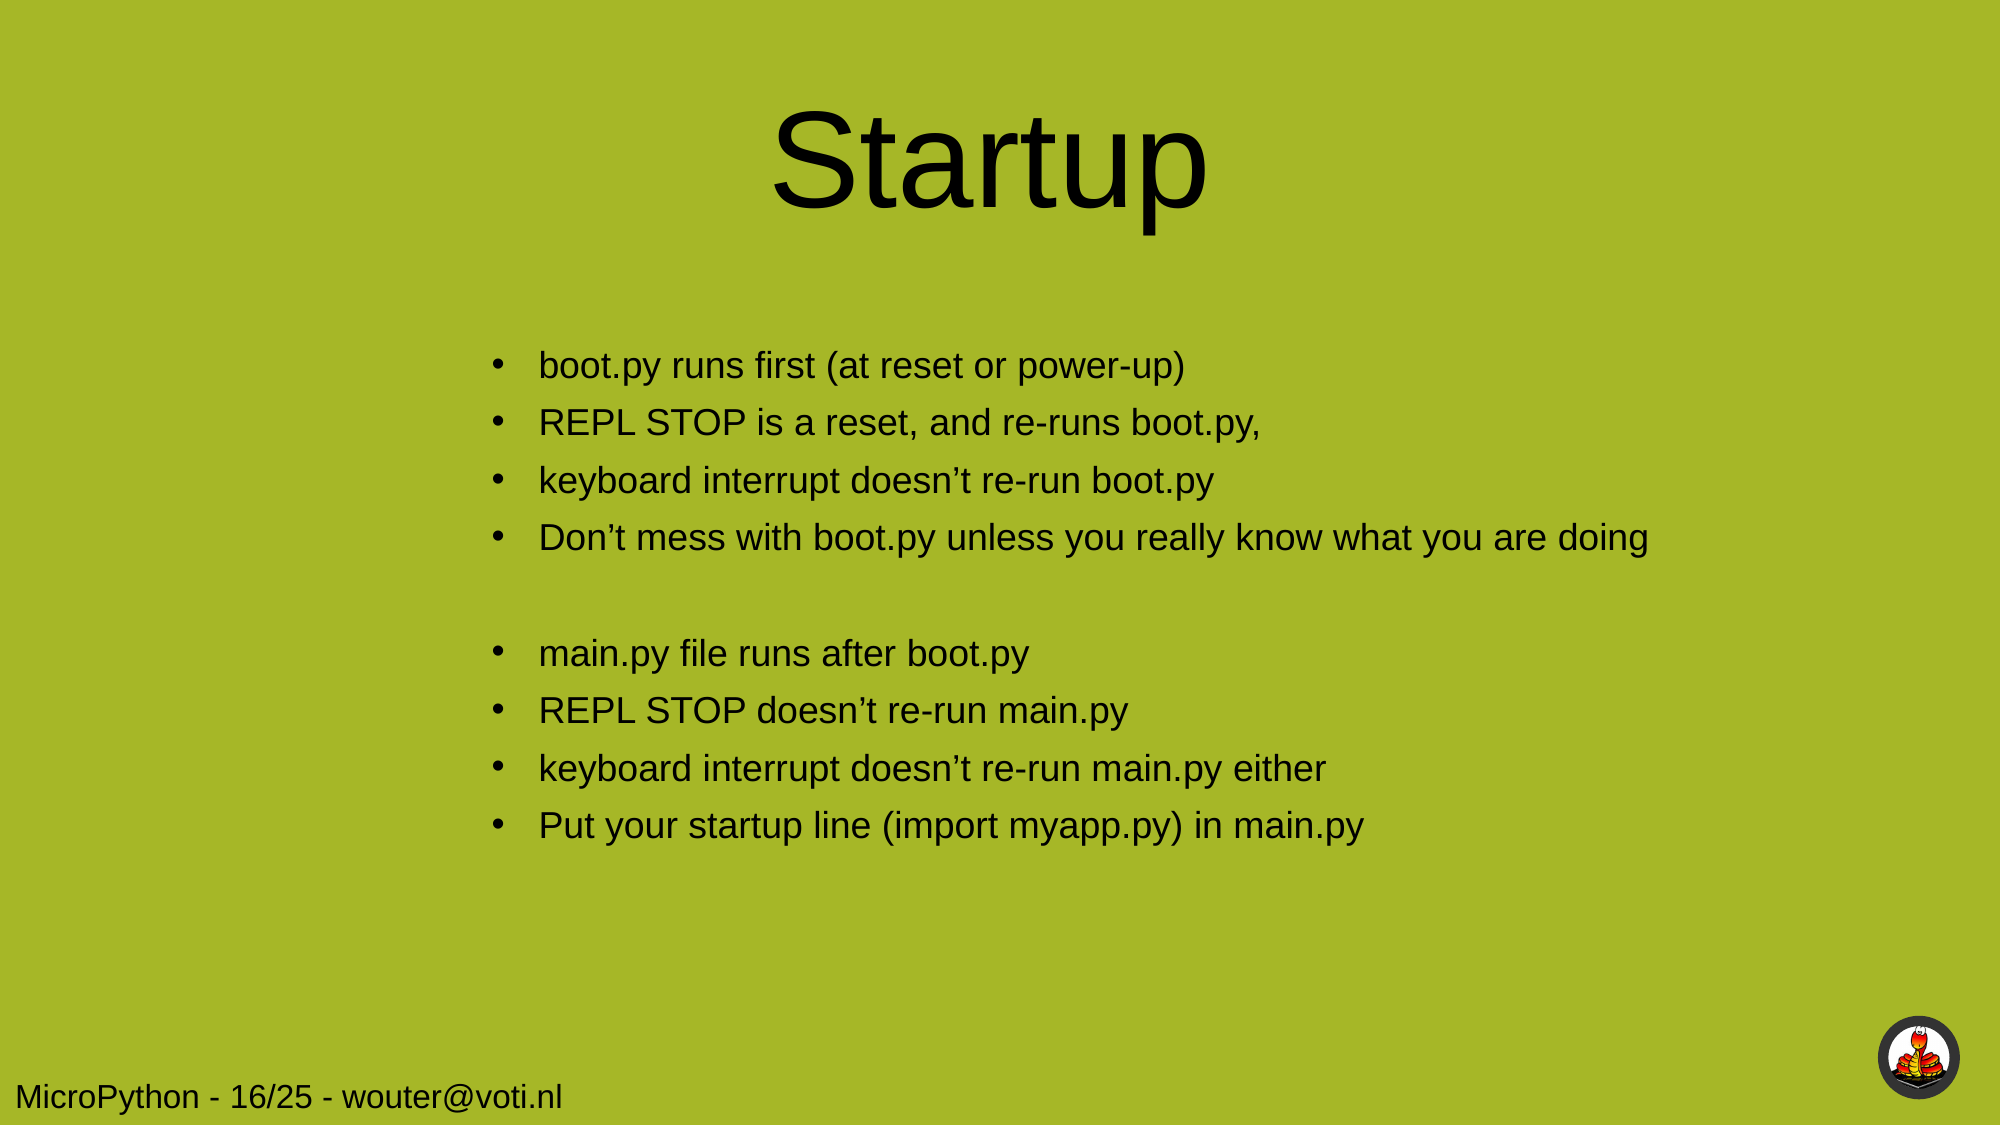

Startup

boot.py runs first (at reset or power-up)
REPL STOP is a reset, and re-runs boot.py,
keyboard interrupt doesn’t re-run boot.py
Don’t mess with boot.py unless you really know what you are doing

main.py file runs after boot.py
REPL STOP doesn’t re-run main.py
keyboard interrupt doesn’t re-run main.py either
Put your startup line (import myapp.py) in main.py